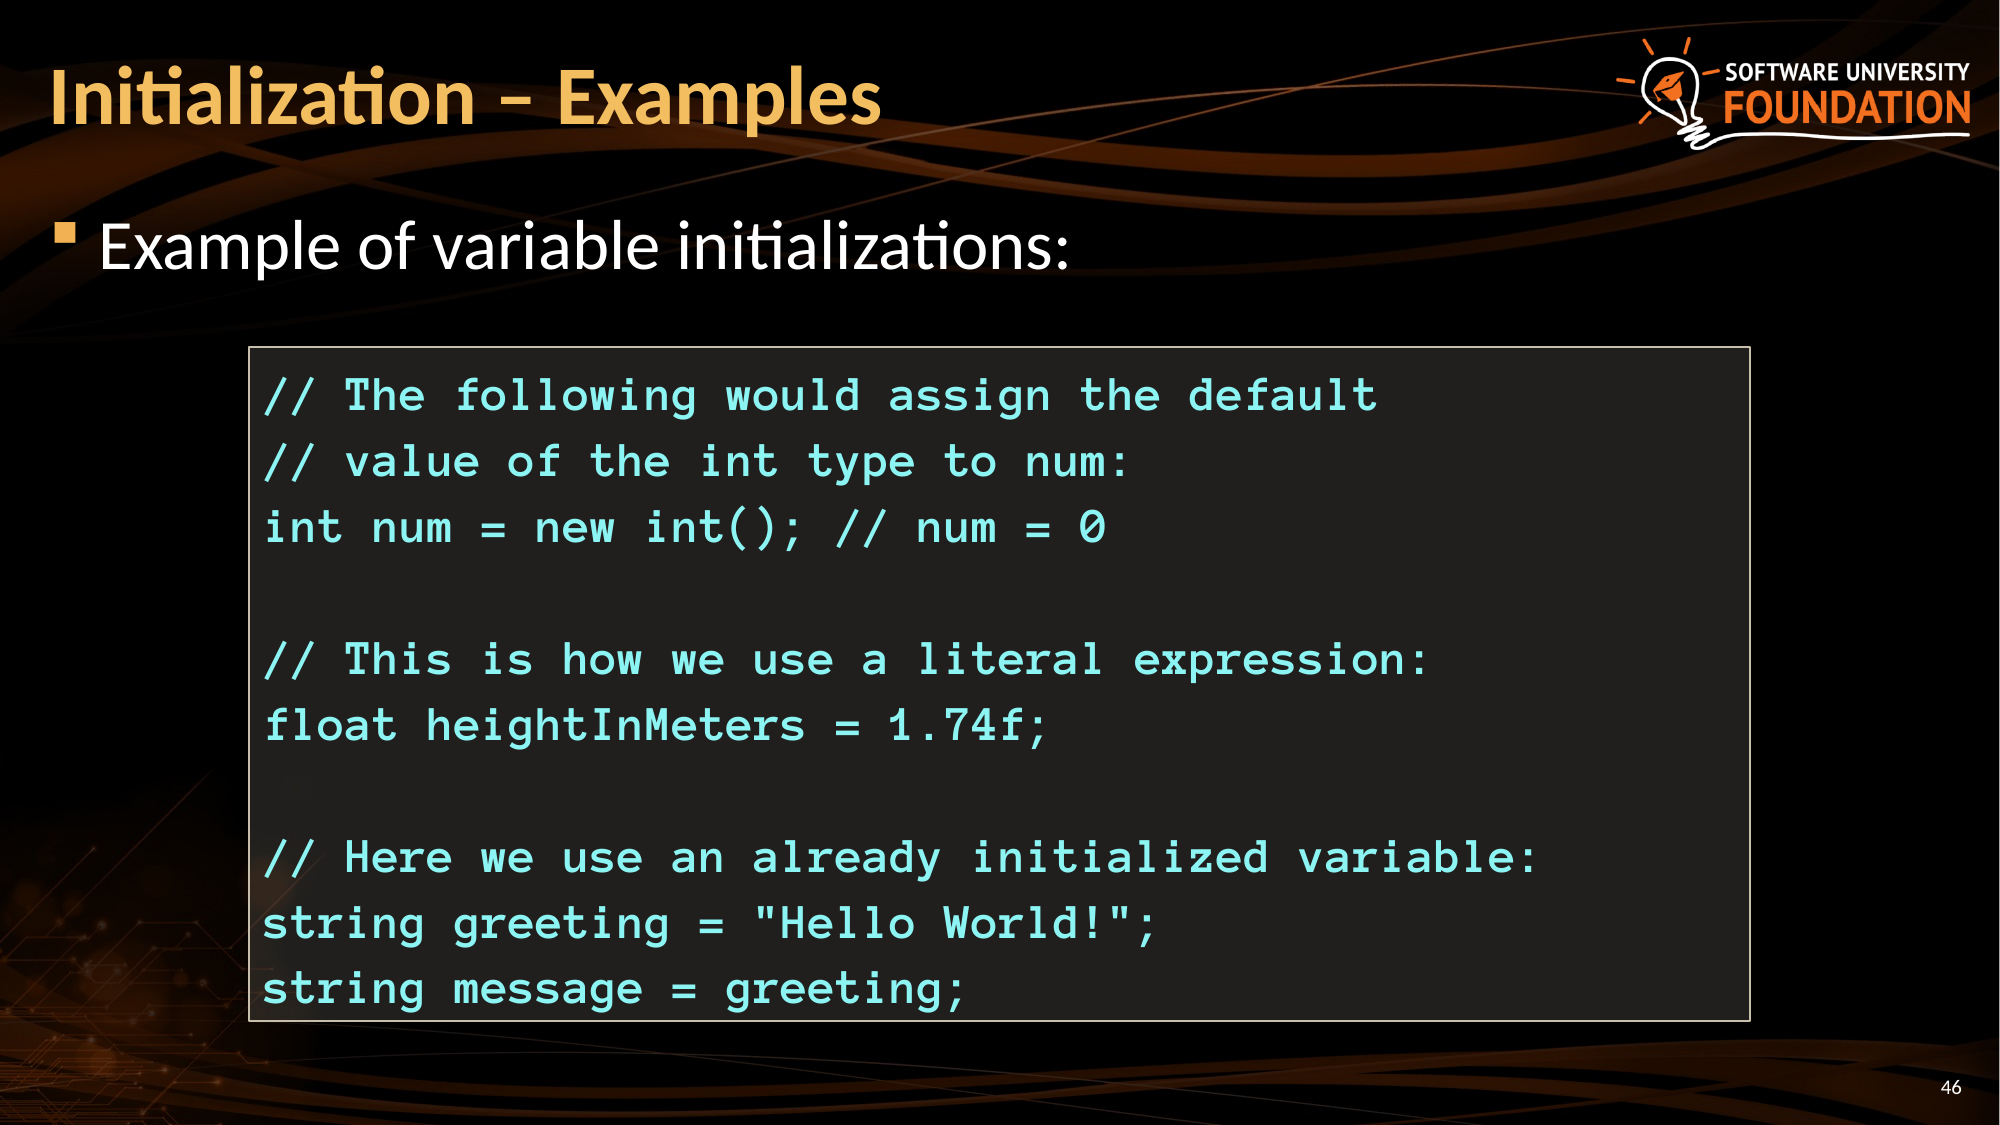

# Initialization – Examples
Example of variable initializations:
// The following would assign the default
// value of the int type to num:
int num = new int(); // num = 0

// This is how we use a literal expression:
float heightInMeters = 1.74f;

// Here we use an already initialized variable:
string greeting = "Hello World!";
string message = greeting;
46